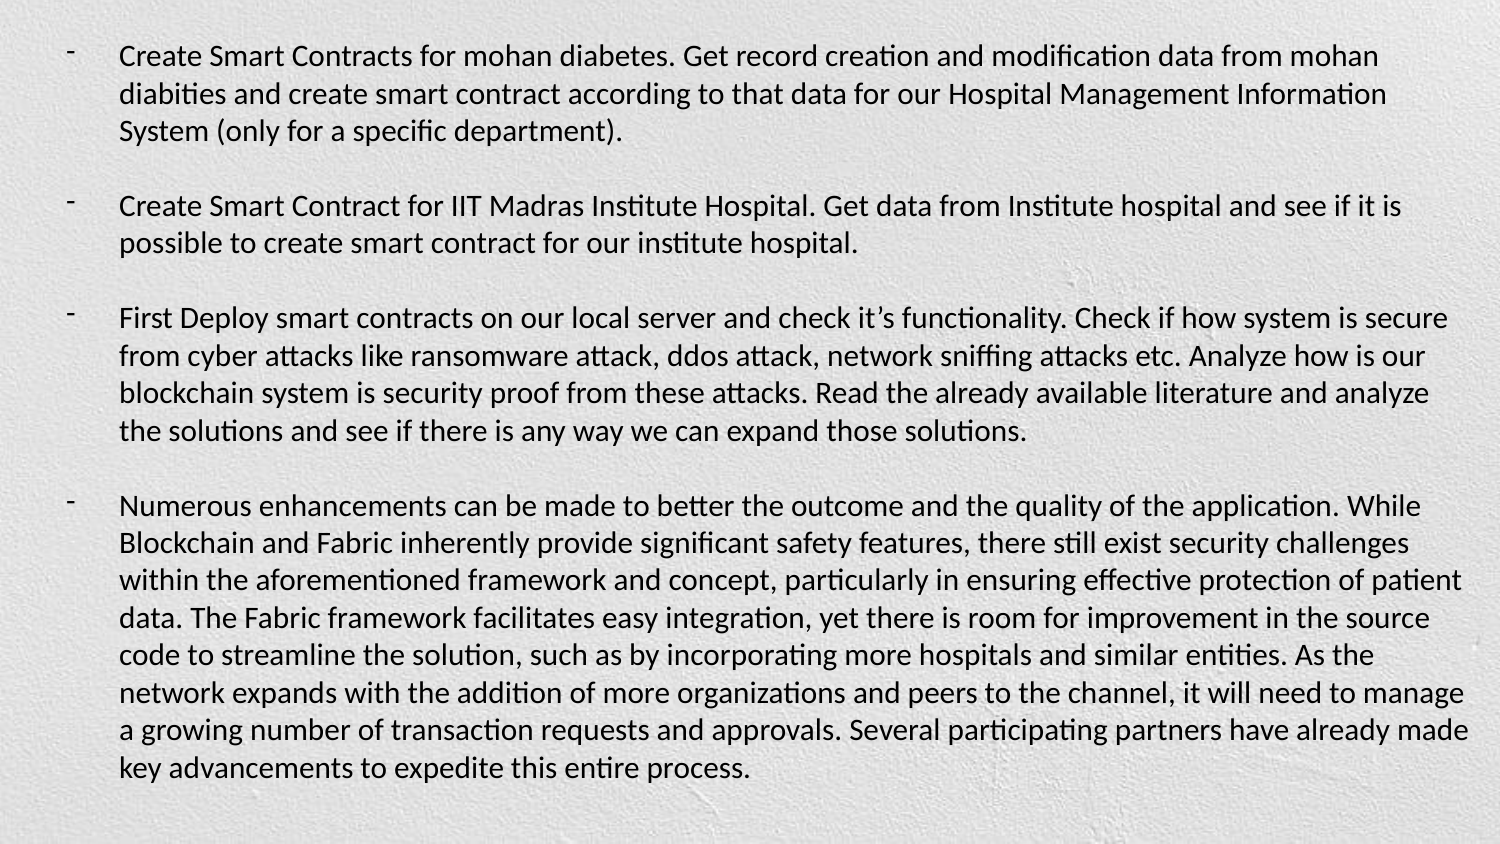

Create Smart Contracts for mohan diabetes. Get record creation and modification data from mohan diabities and create smart contract according to that data for our Hospital Management Information System (only for a specific department).

Create Smart Contract for IIT Madras Institute Hospital. Get data from Institute hospital and see if it is possible to create smart contract for our institute hospital.

First Deploy smart contracts on our local server and check it’s functionality. Check if how system is secure from cyber attacks like ransomware attack, ddos attack, network sniffing attacks etc. Analyze how is our blockchain system is security proof from these attacks. Read the already available literature and analyze the solutions and see if there is any way we can expand those solutions.

Numerous enhancements can be made to better the outcome and the quality of the application. While Blockchain and Fabric inherently provide significant safety features, there still exist security challenges within the aforementioned framework and concept, particularly in ensuring effective protection of patient data. The Fabric framework facilitates easy integration, yet there is room for improvement in the source code to streamline the solution, such as by incorporating more hospitals and similar entities. As the network expands with the addition of more organizations and peers to the channel, it will need to manage a growing number of transaction requests and approvals. Several participating partners have already made key advancements to expedite this entire process.